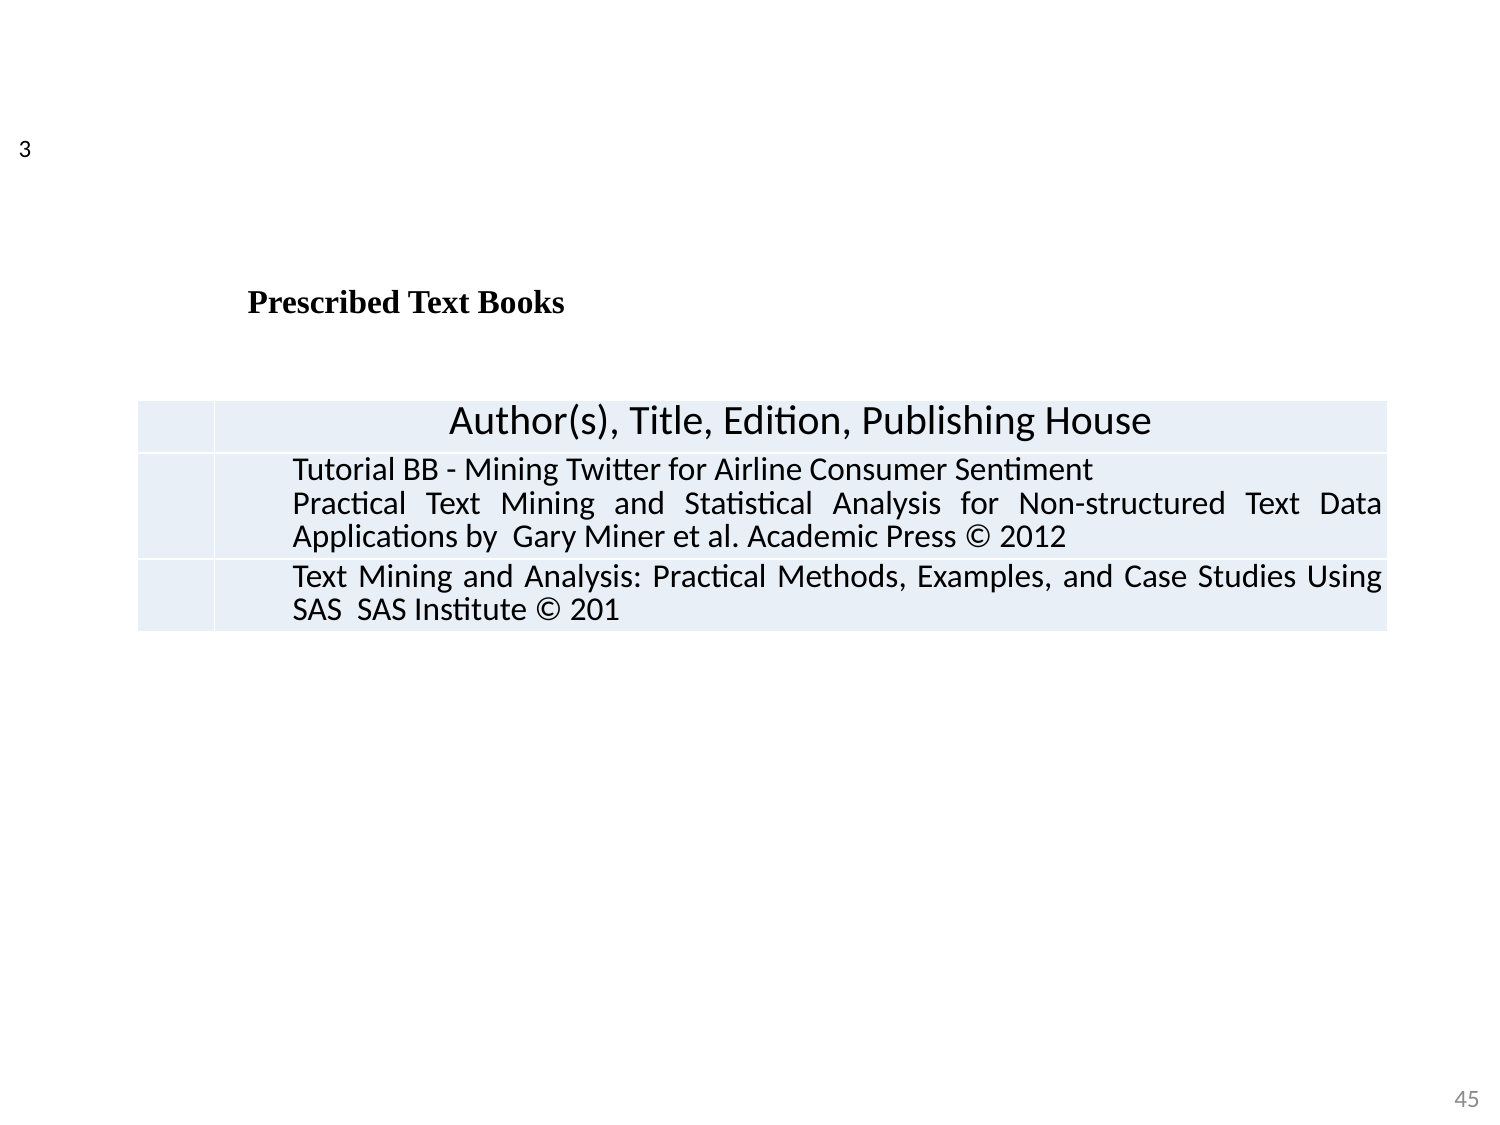

3
Prescribed Text Books

|  | Author(s), Title, Edition, Publishing House |
| --- | --- |
|  | Tutorial BB - Mining Twitter for Airline Consumer Sentiment Practical Text Mining and Statistical Analysis for Non-structured Text Data Applications by Gary Miner et al. Academic Press © 2012 |
|  | Text Mining and Analysis: Practical Methods, Examples, and Case Studies Using SAS SAS Institute © 201 |
45